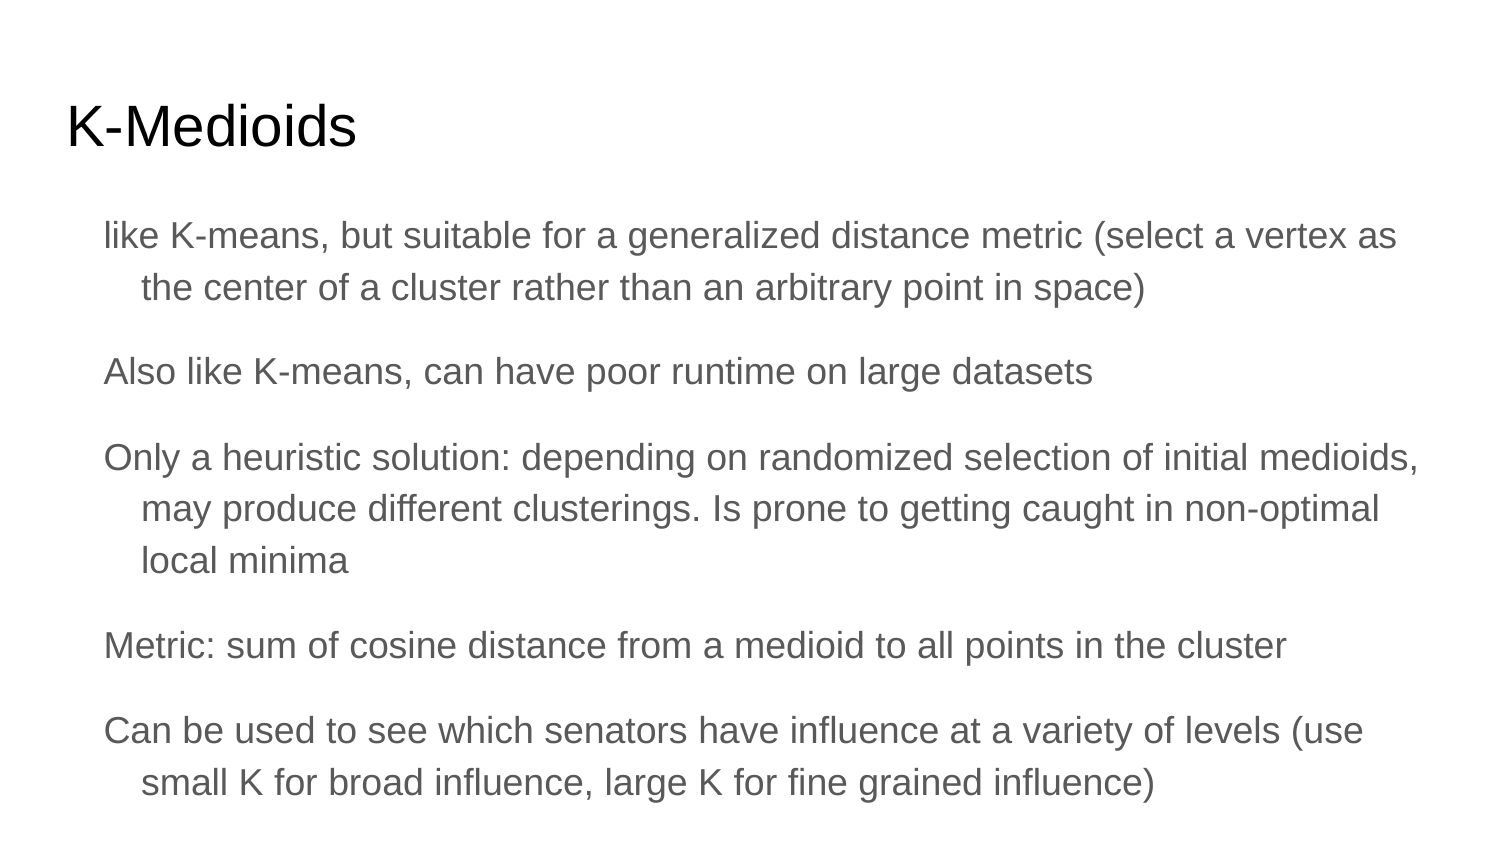

# K-Medioids
like K-means, but suitable for a generalized distance metric (select a vertex as the center of a cluster rather than an arbitrary point in space)
Also like K-means, can have poor runtime on large datasets
Only a heuristic solution: depending on randomized selection of initial medioids, may produce different clusterings. Is prone to getting caught in non-optimal local minima
Metric: sum of cosine distance from a medioid to all points in the cluster
Can be used to see which senators have influence at a variety of levels (use small K for broad influence, large K for fine grained influence)